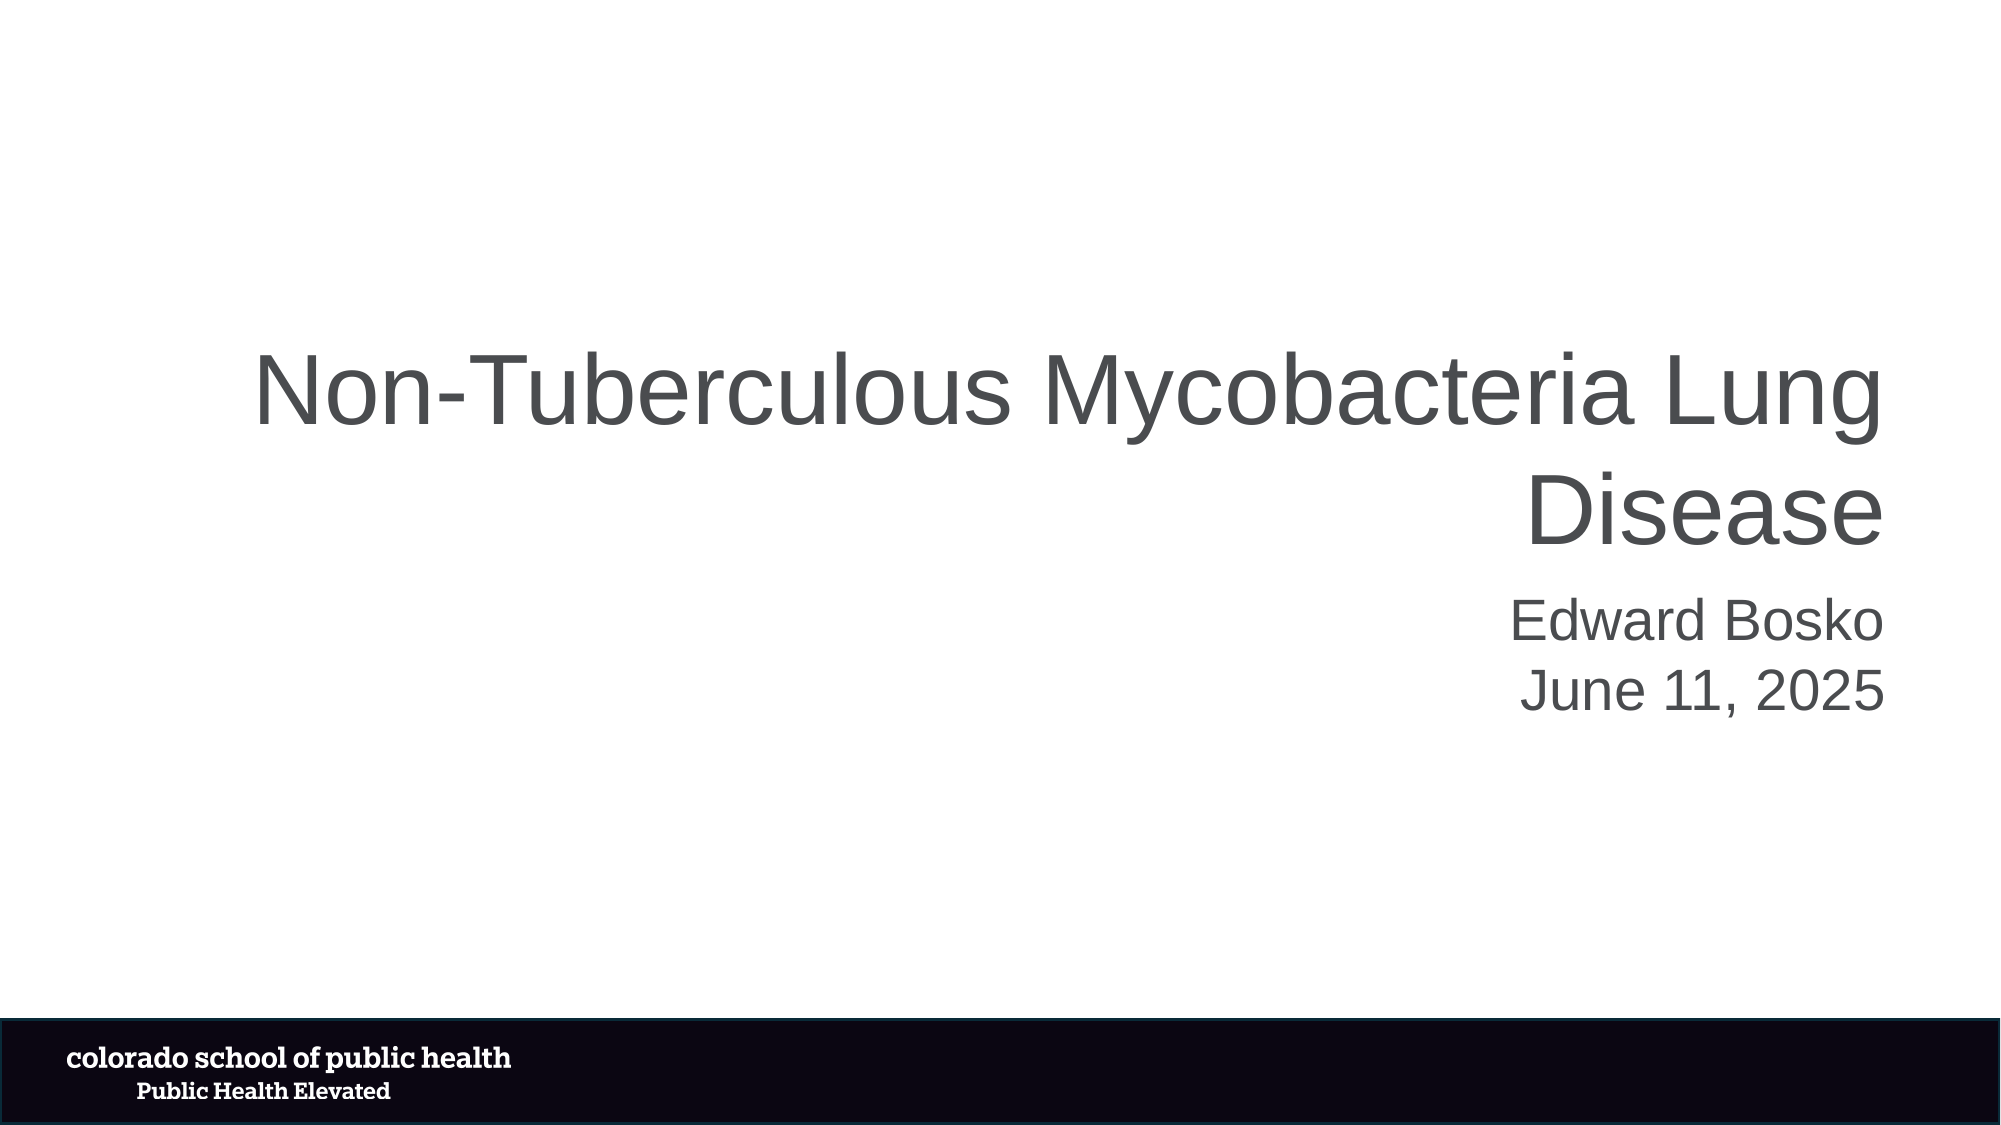

Non-Tuberculous Mycobacteria Lung Disease
Edward Bosko
June 11, 2025